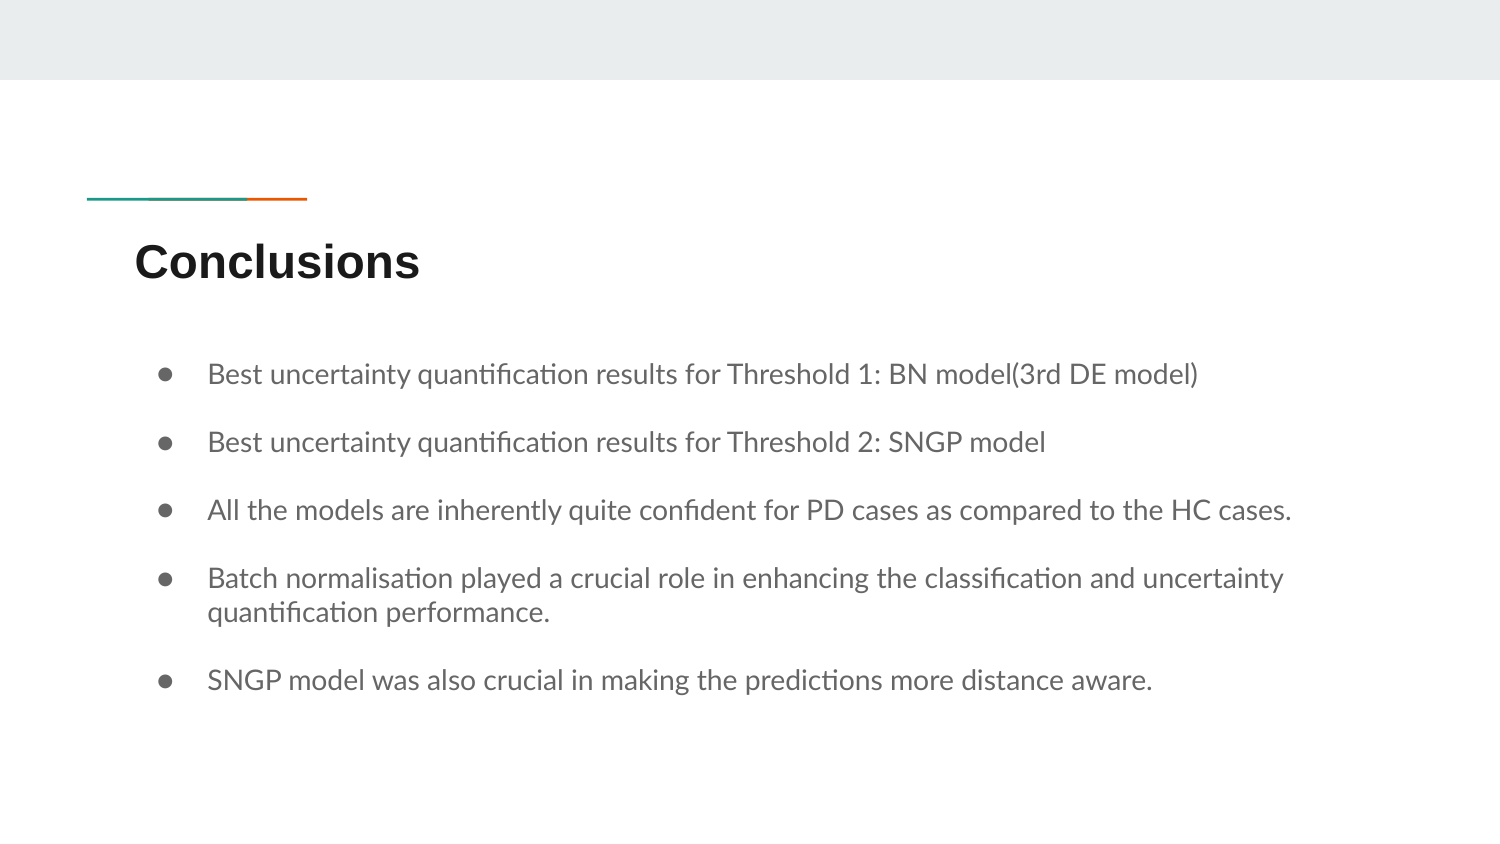

# Conclusions
Best uncertainty quantification results for Threshold 1: BN model(3rd DE model)

Best uncertainty quantification results for Threshold 2: SNGP model

All the models are inherently quite confident for PD cases as compared to the HC cases.

Batch normalisation played a crucial role in enhancing the classification and uncertainty quantification performance.

SNGP model was also crucial in making the predictions more distance aware.